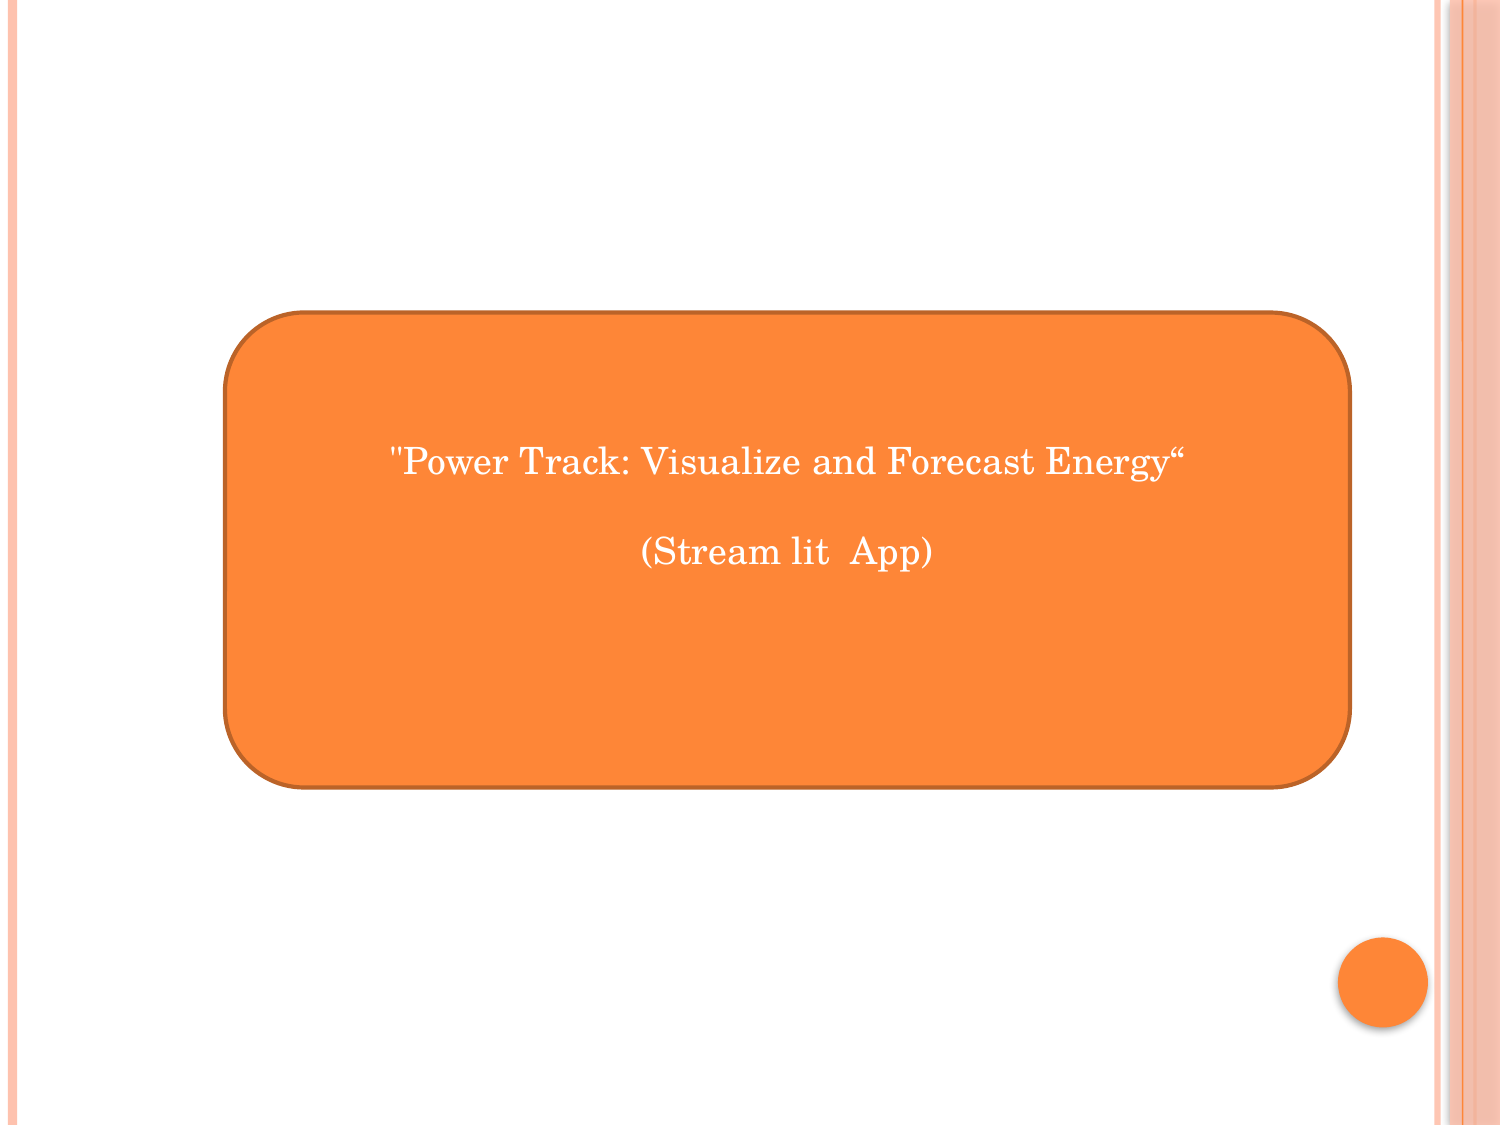

"Power Track: Visualize and Forecast Energy“

(Stream lit  App)